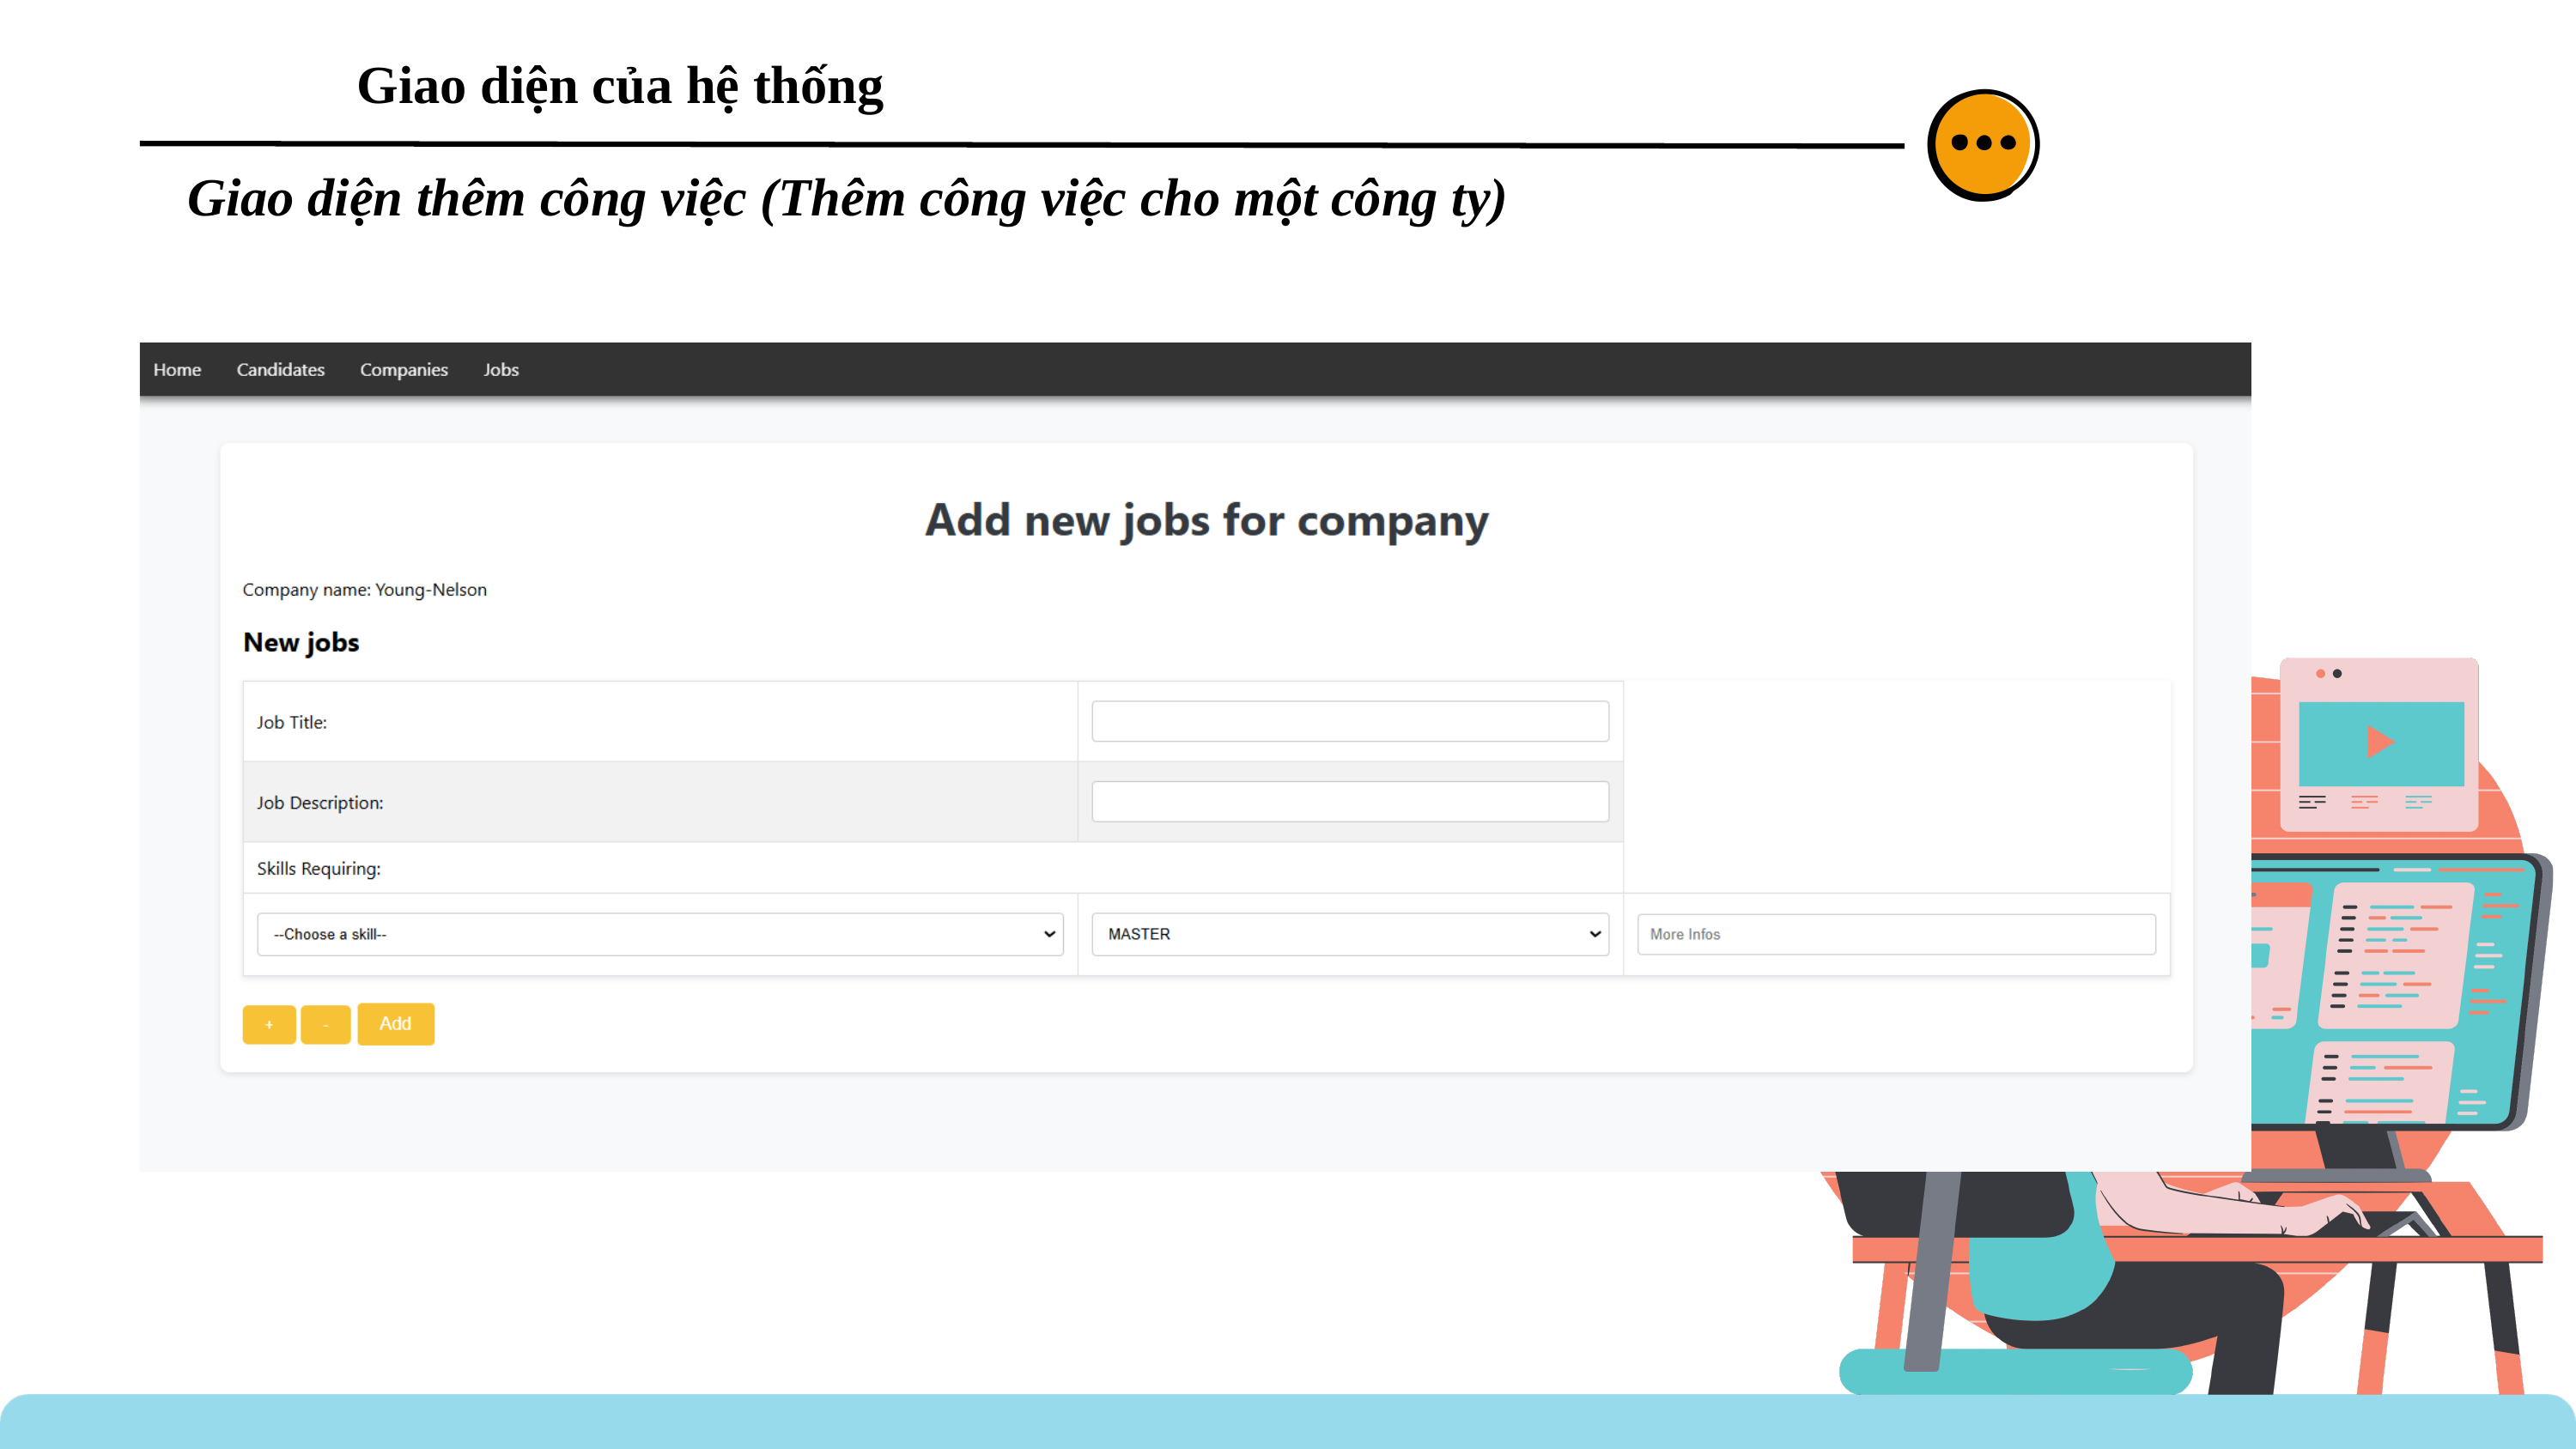

Giao diện của hệ thống

Giao diện thêm công việc (Thêm công việc cho một công ty)